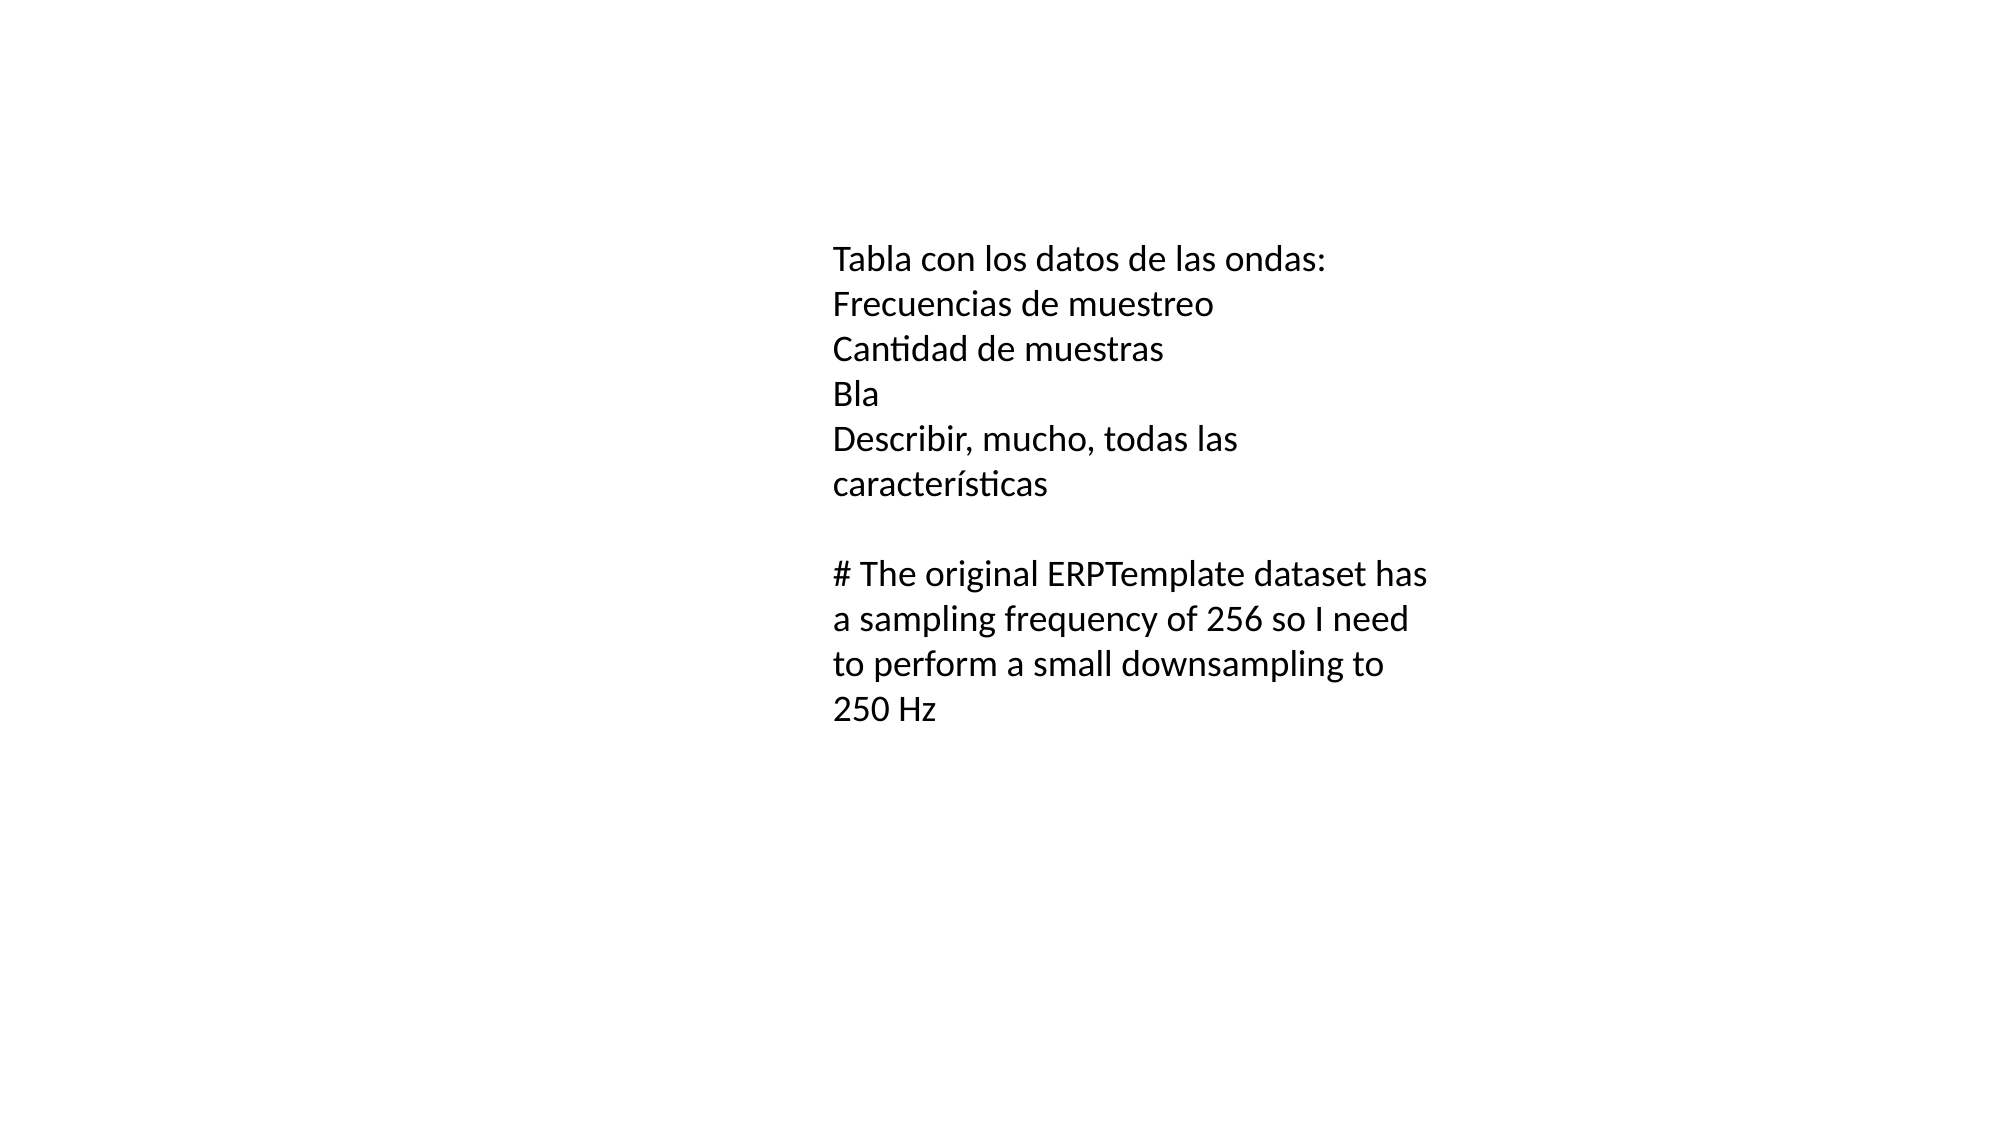

Tabla con los datos de las ondas:
Frecuencias de muestreo
Cantidad de muestras
Bla
Describir, mucho, todas las características

# The original ERPTemplate dataset has a sampling frequency of 256 so I need to perform a small downsampling to 250 Hz